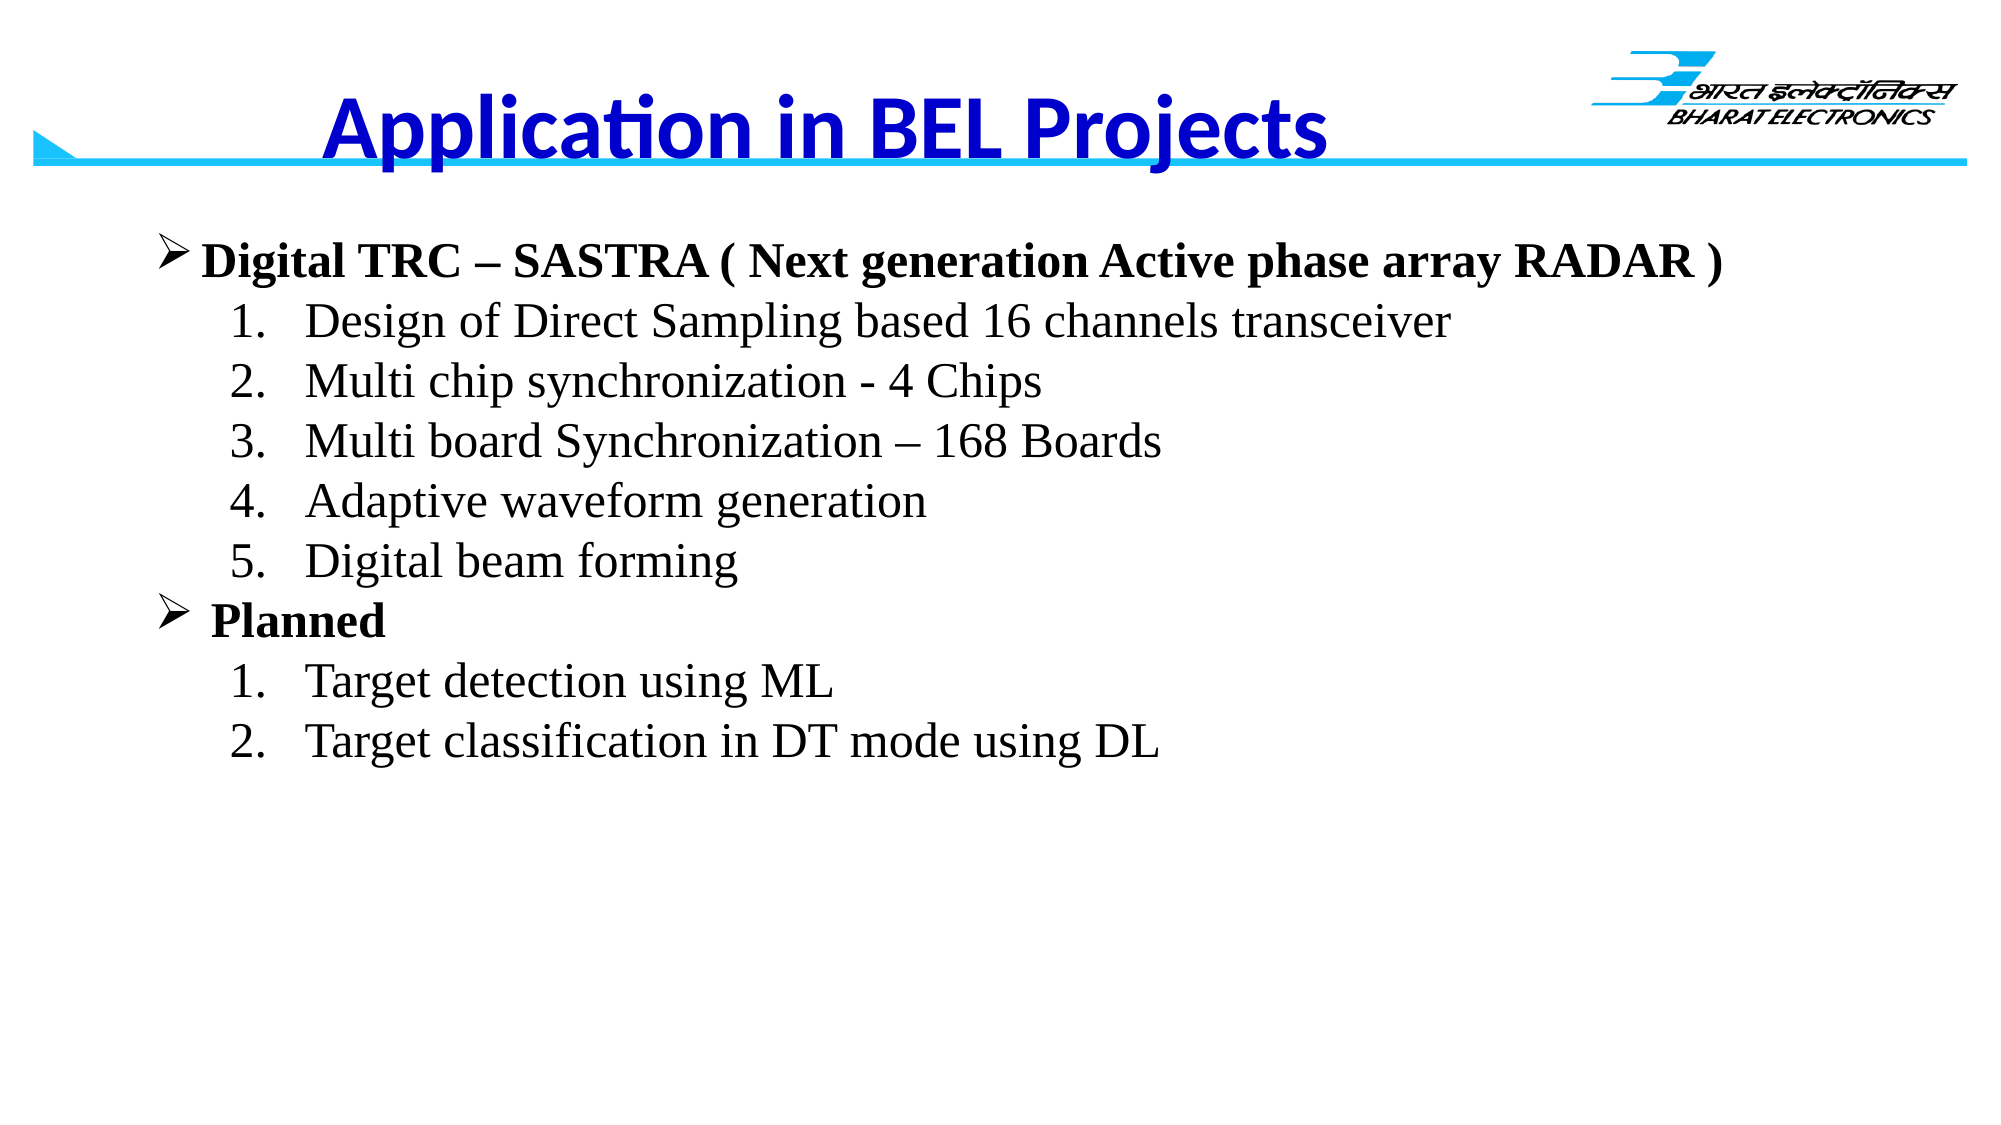

Application in BEL Projects
Digital TRC – SASTRA ( Next generation Active phase array RADAR )
Design of Direct Sampling based 16 channels transceiver
Multi chip synchronization - 4 Chips
Multi board Synchronization – 168 Boards
Adaptive waveform generation
Digital beam forming
Planned
Target detection using ML
Target classification in DT mode using DL